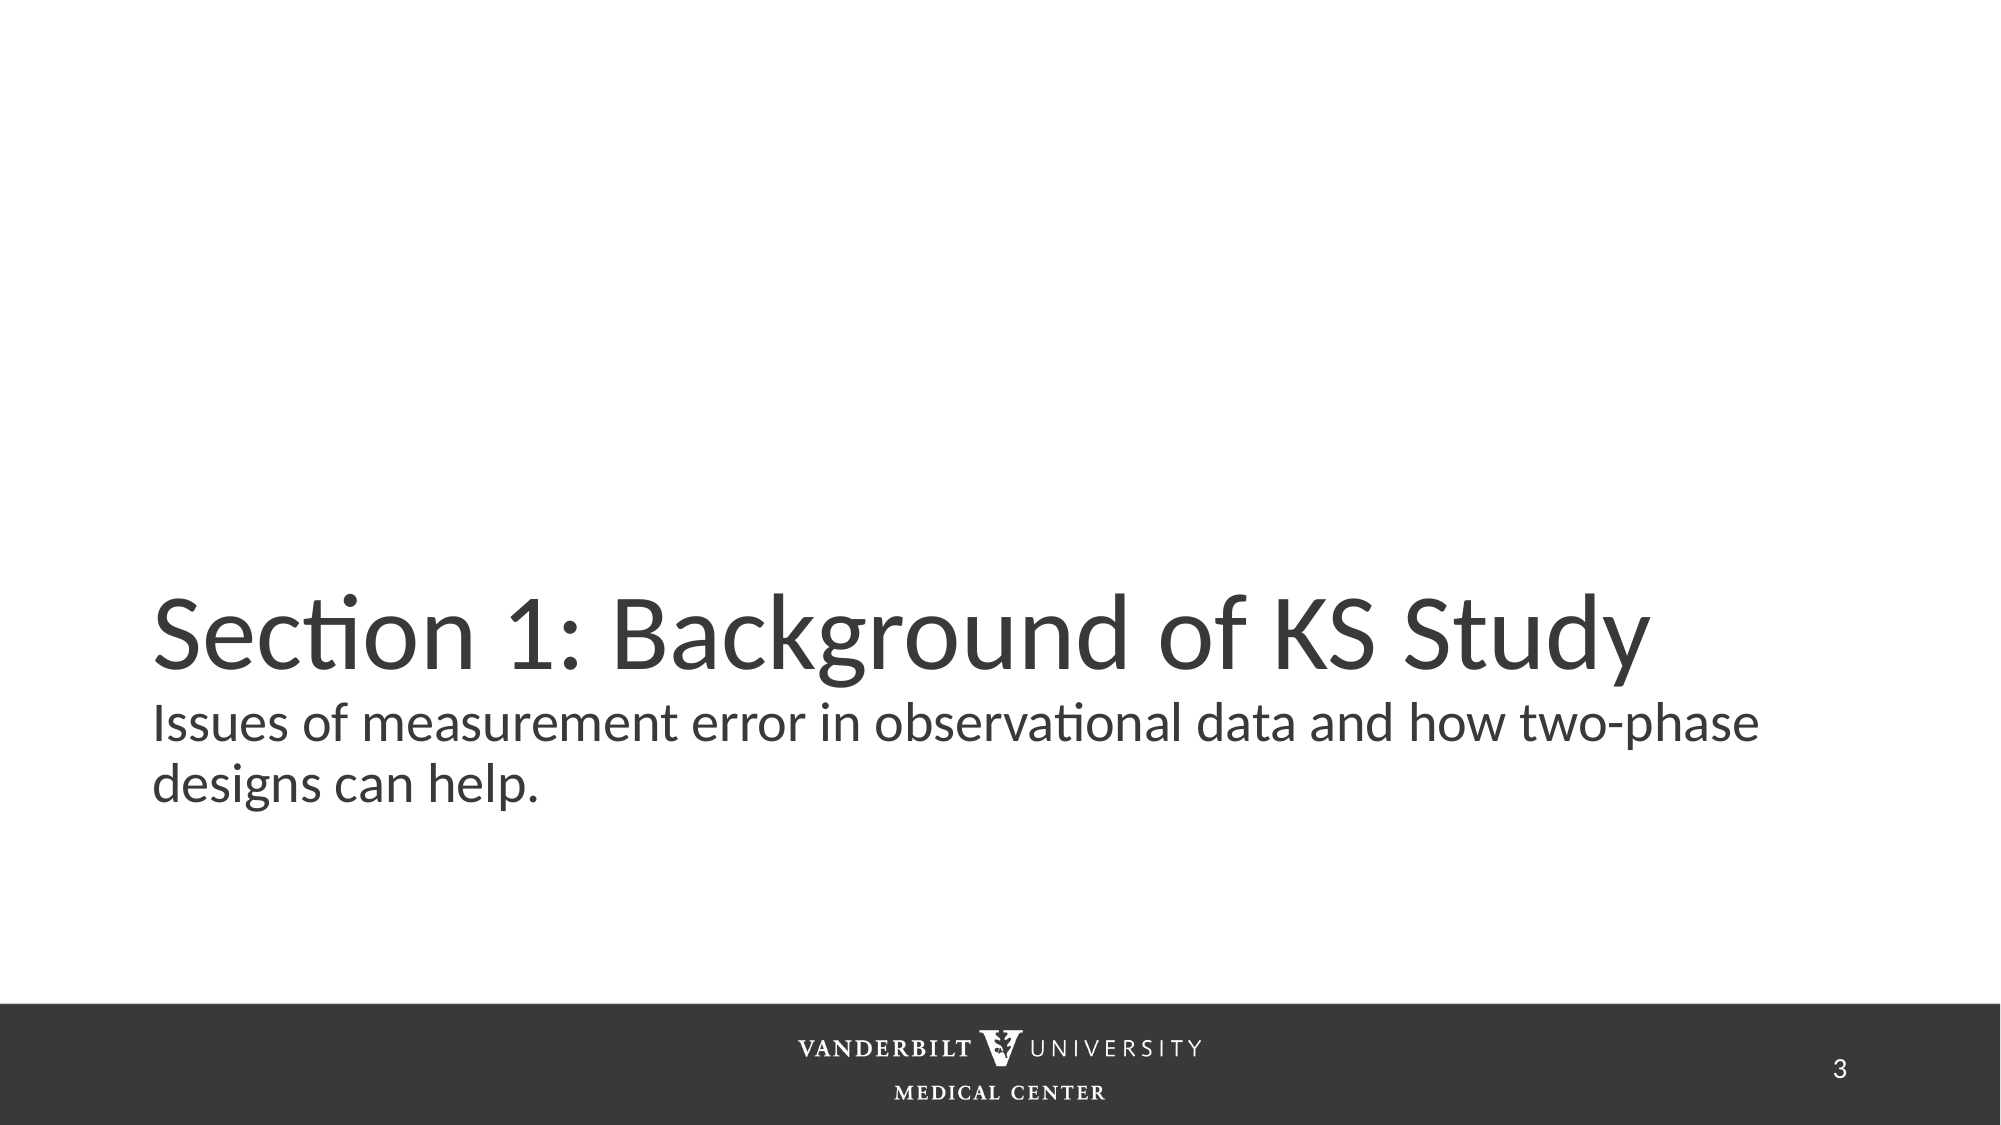

# Section 1: Background of KS Study Issues of measurement error in observational data and how two-phase designs can help.
3